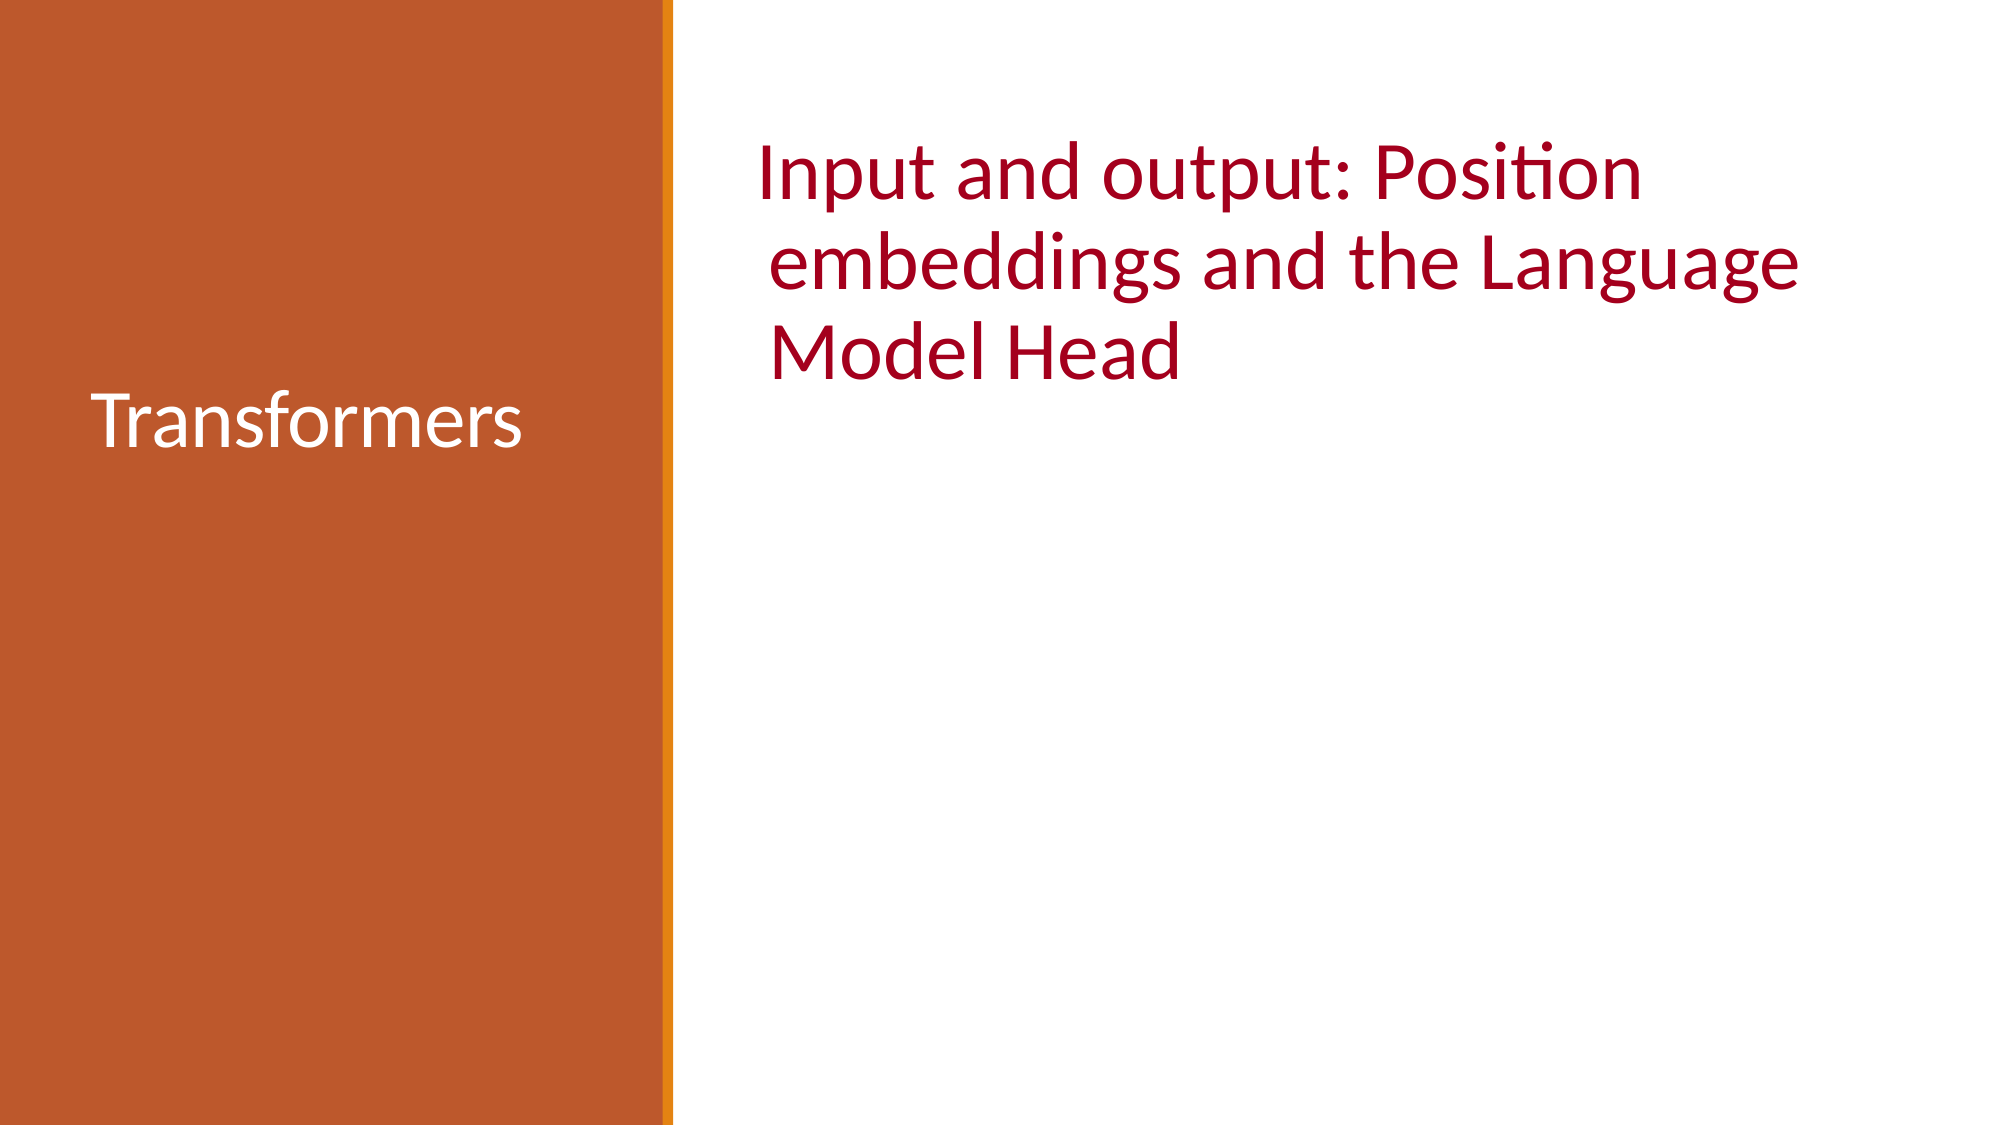

# Transformers
Input and output: Position embeddings and the Language Model Head